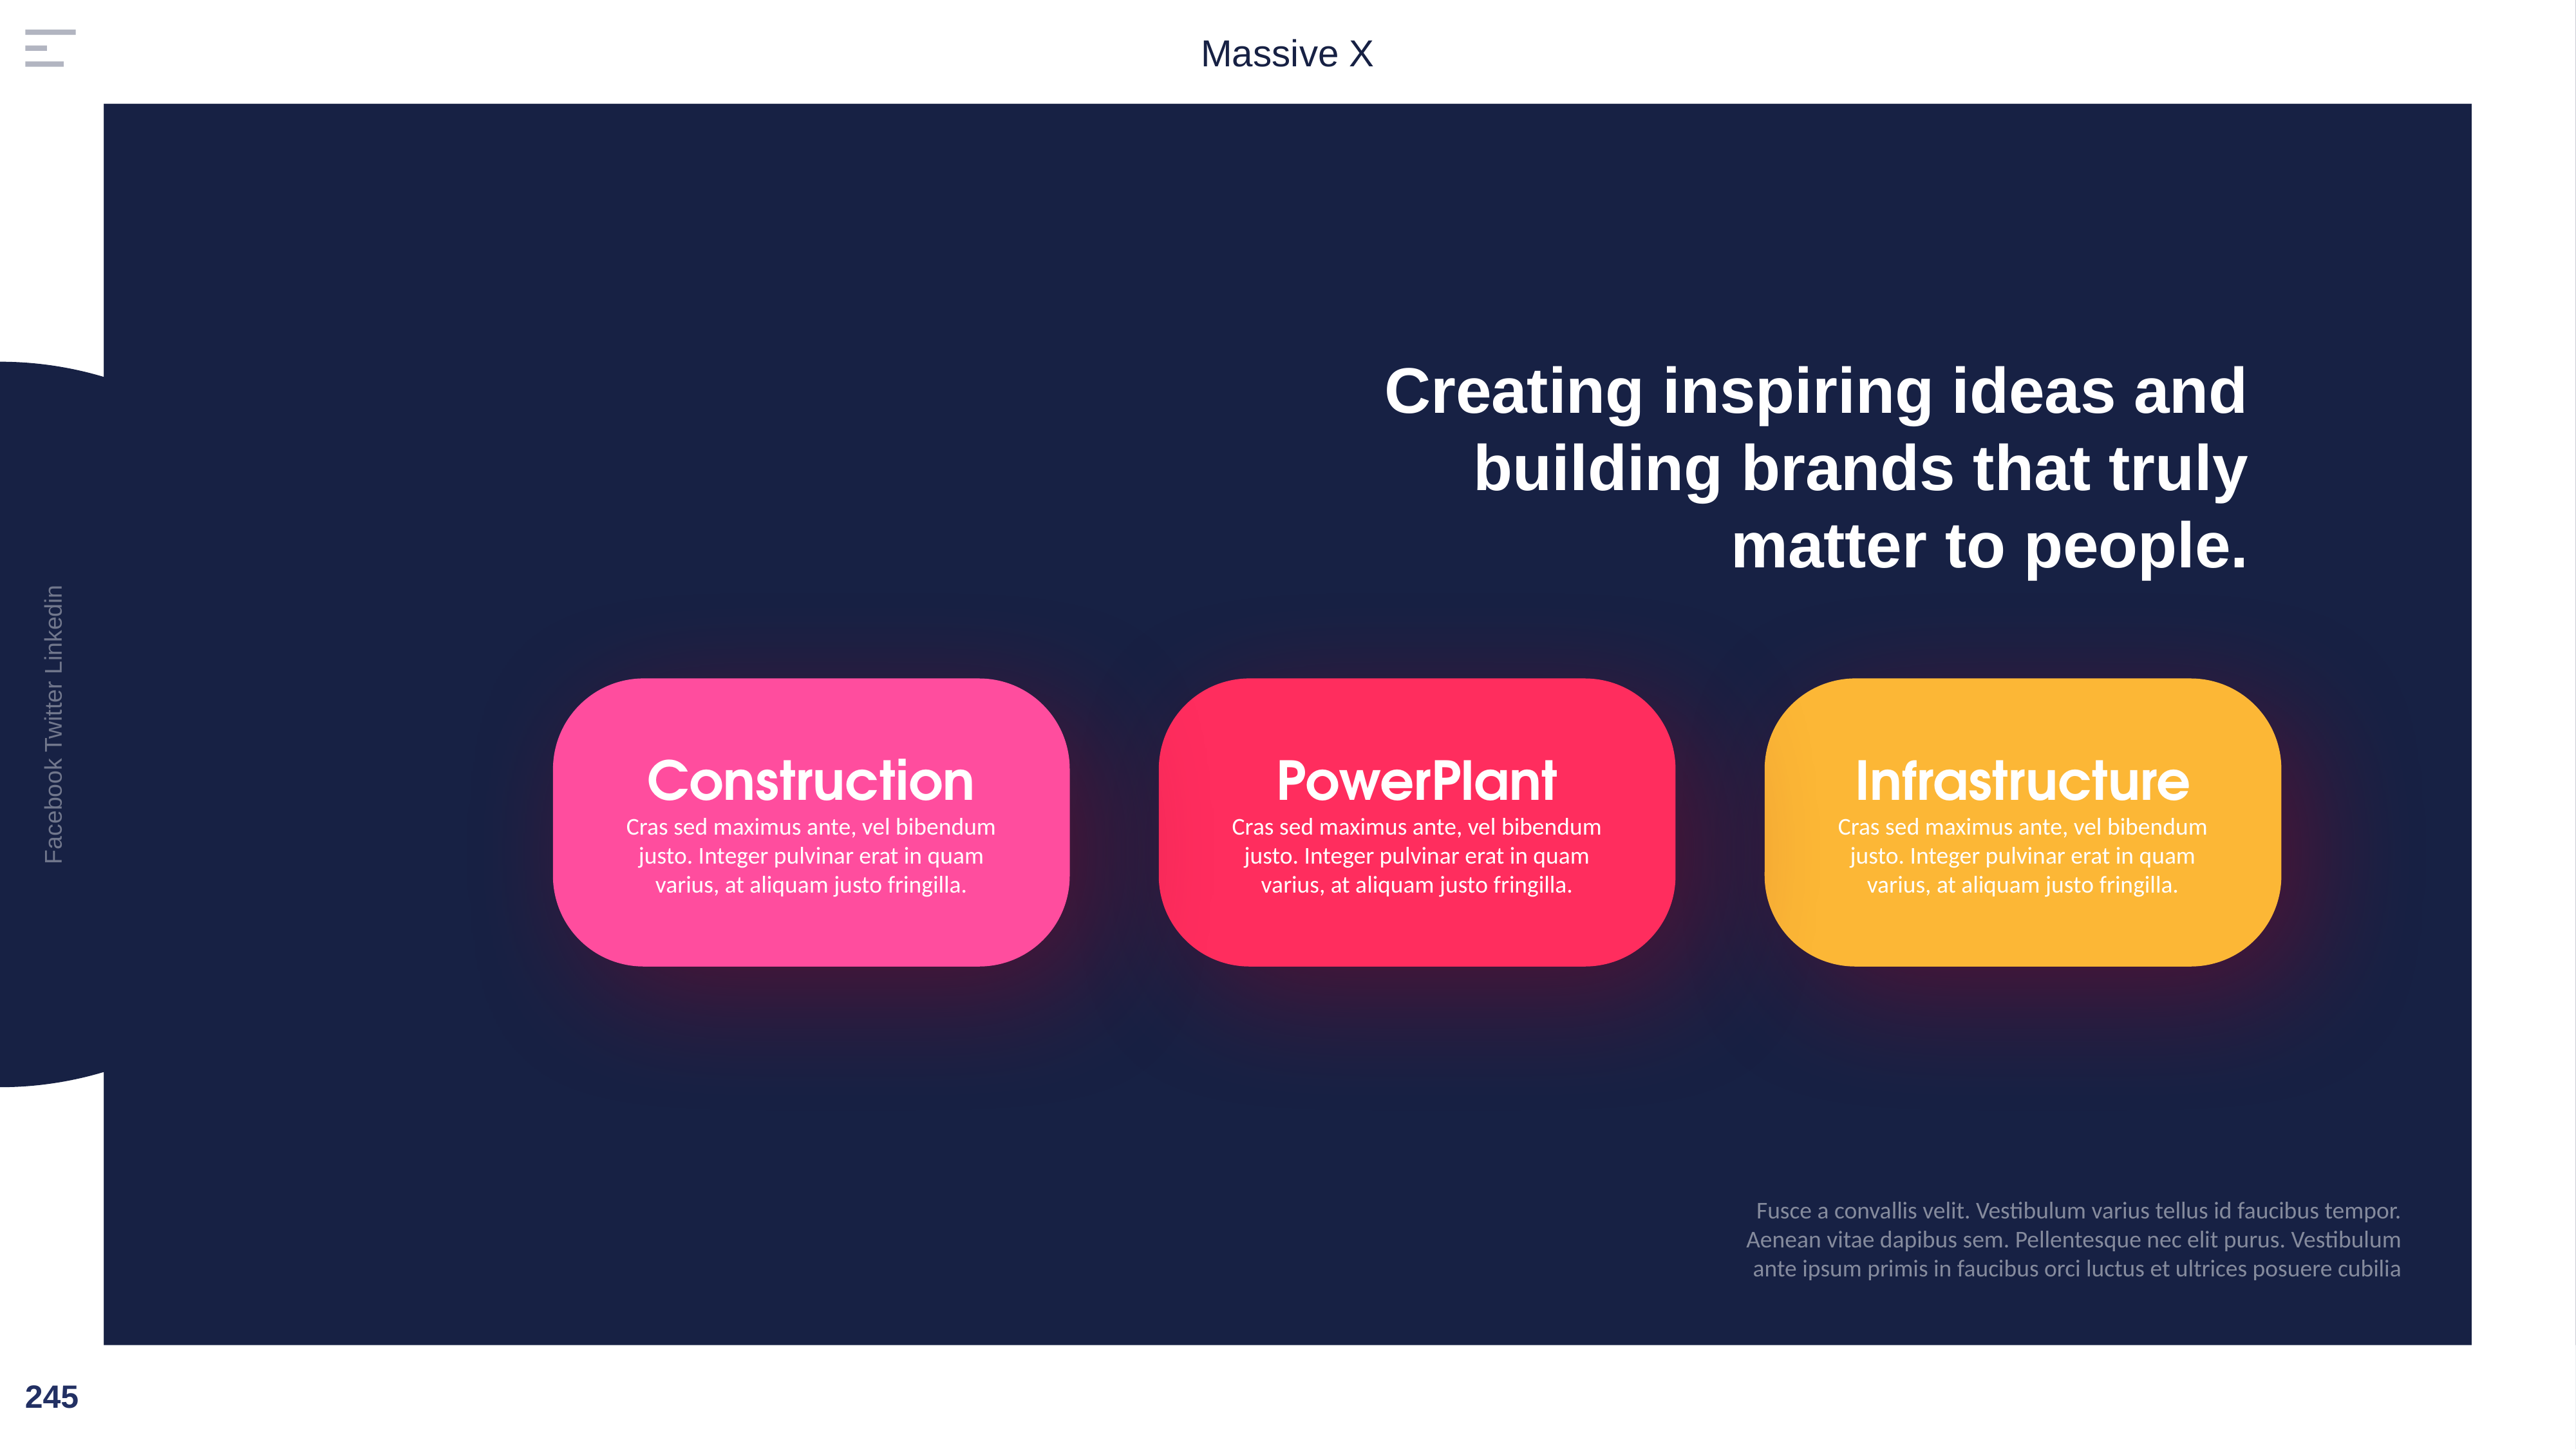

Creating inspiring ideas and building brands that truly matter to people.

Construction
Cras sed maximus ante, vel bibendum justo. Integer pulvinar erat in quam varius, at aliquam justo fringilla.

PowerPlant
Cras sed maximus ante, vel bibendum justo. Integer pulvinar erat in quam varius, at aliquam justo fringilla.

Infrastructure
Cras sed maximus ante, vel bibendum justo. Integer pulvinar erat in quam varius, at aliquam justo fringilla.
Facebook Twitter Linkedin
Fusce a convallis velit. Vestibulum varius tellus id faucibus tempor. Aenean vitae dapibus sem. Pellentesque nec elit purus. Vestibulum ante ipsum primis in faucibus orci luctus et ultrices posuere cubilia
ALL RIGHT RESERVED © 20008-2020.
Privacy Policy protected